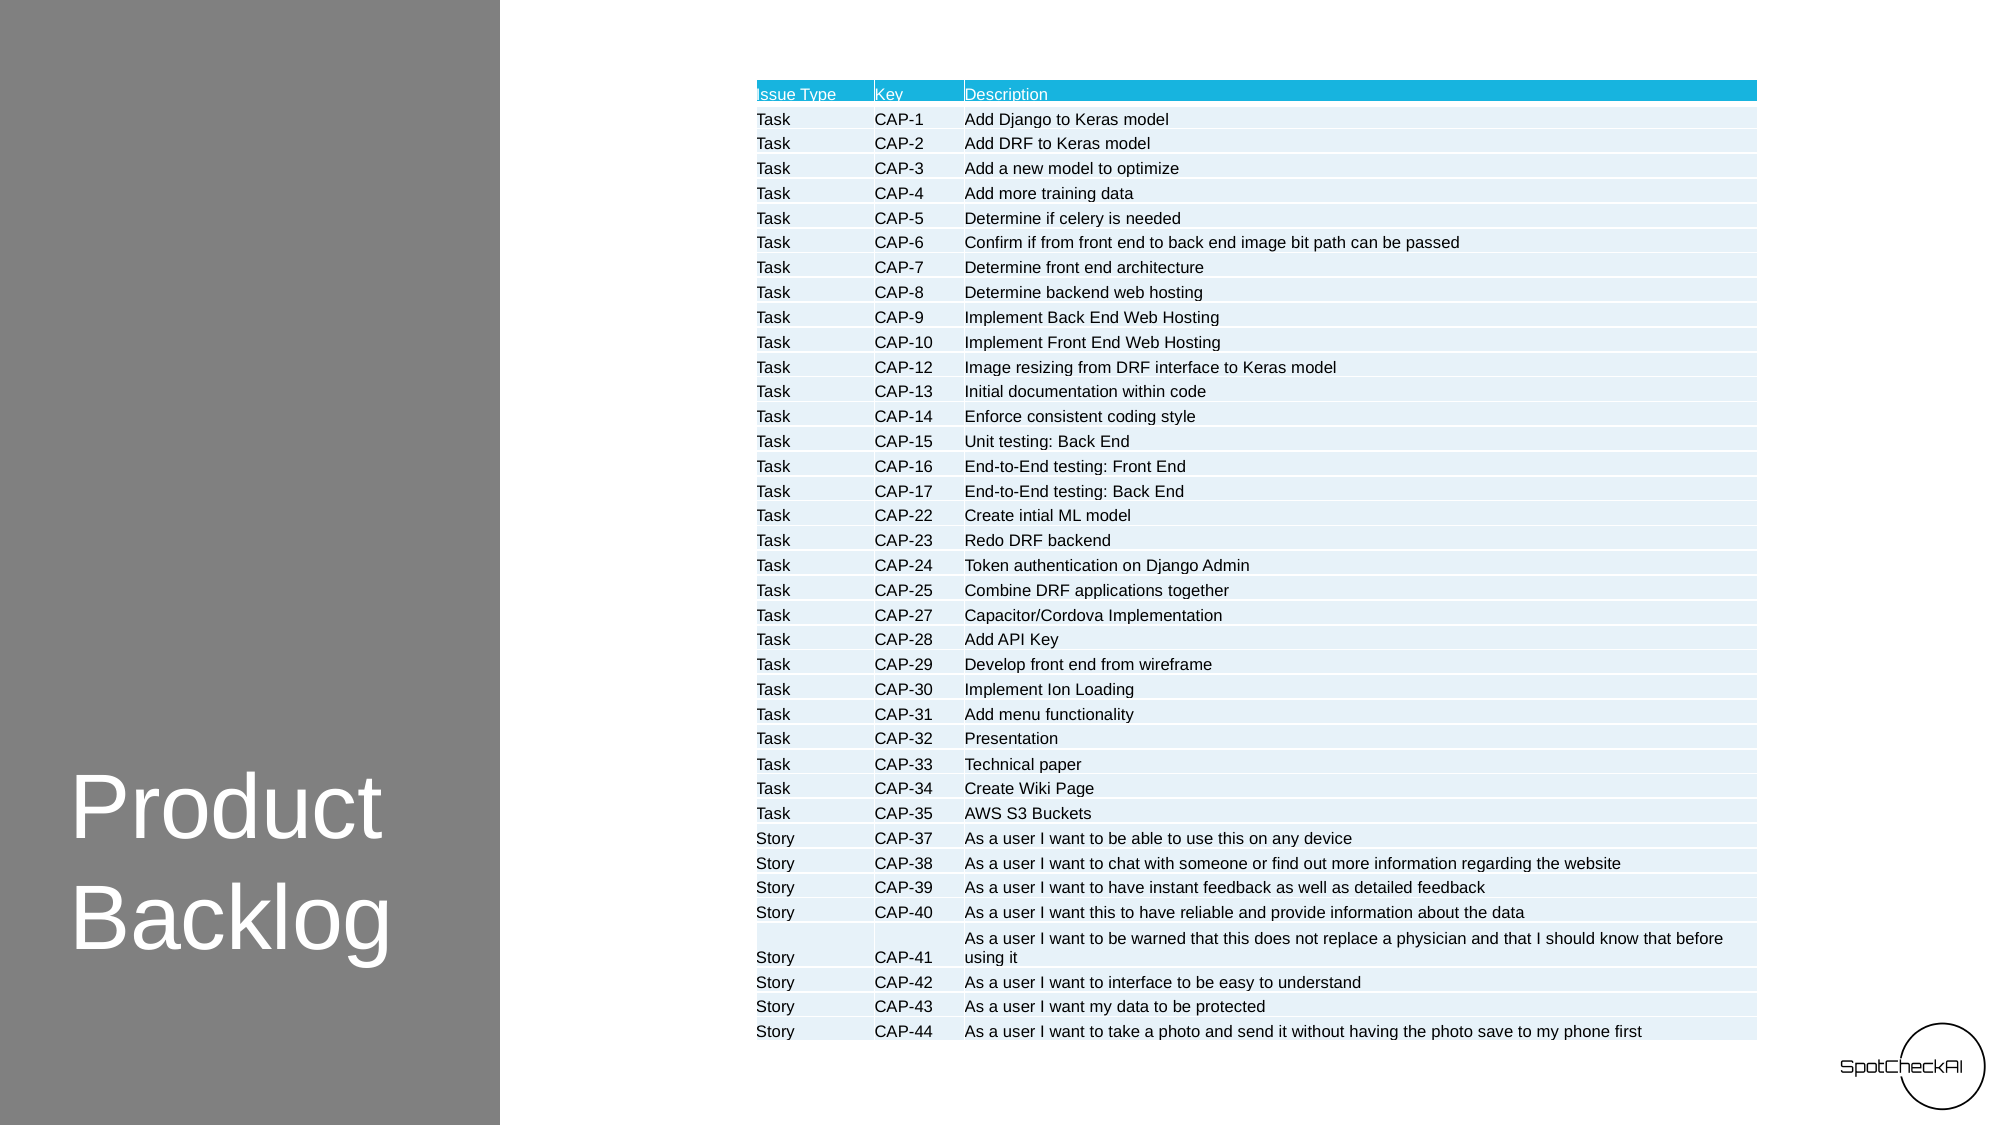

| Issue Type | Key | Description |
| --- | --- | --- |
| Task | CAP-1 | Add Django to Keras model |
| Task | CAP-2 | Add DRF to Keras model |
| Task | CAP-3 | Add a new model to optimize |
| Task | CAP-4 | Add more training data |
| Task | CAP-5 | Determine if celery is needed |
| Task | CAP-6 | Confirm if from front end to back end image bit path can be passed |
| Task | CAP-7 | Determine front end architecture |
| Task | CAP-8 | Determine backend web hosting |
| Task | CAP-9 | Implement Back End Web Hosting |
| Task | CAP-10 | Implement Front End Web Hosting |
| Task | CAP-12 | Image resizing from DRF interface to Keras model |
| Task | CAP-13 | Initial documentation within code |
| Task | CAP-14 | Enforce consistent coding style |
| Task | CAP-15 | Unit testing: Back End |
| Task | CAP-16 | End-to-End testing: Front End |
| Task | CAP-17 | End-to-End testing: Back End |
| Task | CAP-22 | Create intial ML model |
| Task | CAP-23 | Redo DRF backend |
| Task | CAP-24 | Token authentication on Django Admin |
| Task | CAP-25 | Combine DRF applications together |
| Task | CAP-27 | Capacitor/Cordova Implementation |
| Task | CAP-28 | Add API Key |
| Task | CAP-29 | Develop front end from wireframe |
| Task | CAP-30 | Implement Ion Loading |
| Task | CAP-31 | Add menu functionality |
| Task | CAP-32 | Presentation |
| Task | CAP-33 | Technical paper |
| Task | CAP-34 | Create Wiki Page |
| Task | CAP-35 | AWS S3 Buckets |
| Story | CAP-37 | As a user I want to be able to use this on any device |
| Story | CAP-38 | As a user I want to chat with someone or find out more information regarding the website |
| Story | CAP-39 | As a user I want to have instant feedback as well as detailed feedback |
| Story | CAP-40 | As a user I want this to have reliable and provide information about the data |
| Story | CAP-41 | As a user I want to be warned that this does not replace a physician and that I should know that before using it |
| Story | CAP-42 | As a user I want to interface to be easy to understand |
| Story | CAP-43 | As a user I want my data to be protected |
| Story | CAP-44 | As a user I want to take a photo and send it without having the photo save to my phone first |
# Product Backlog